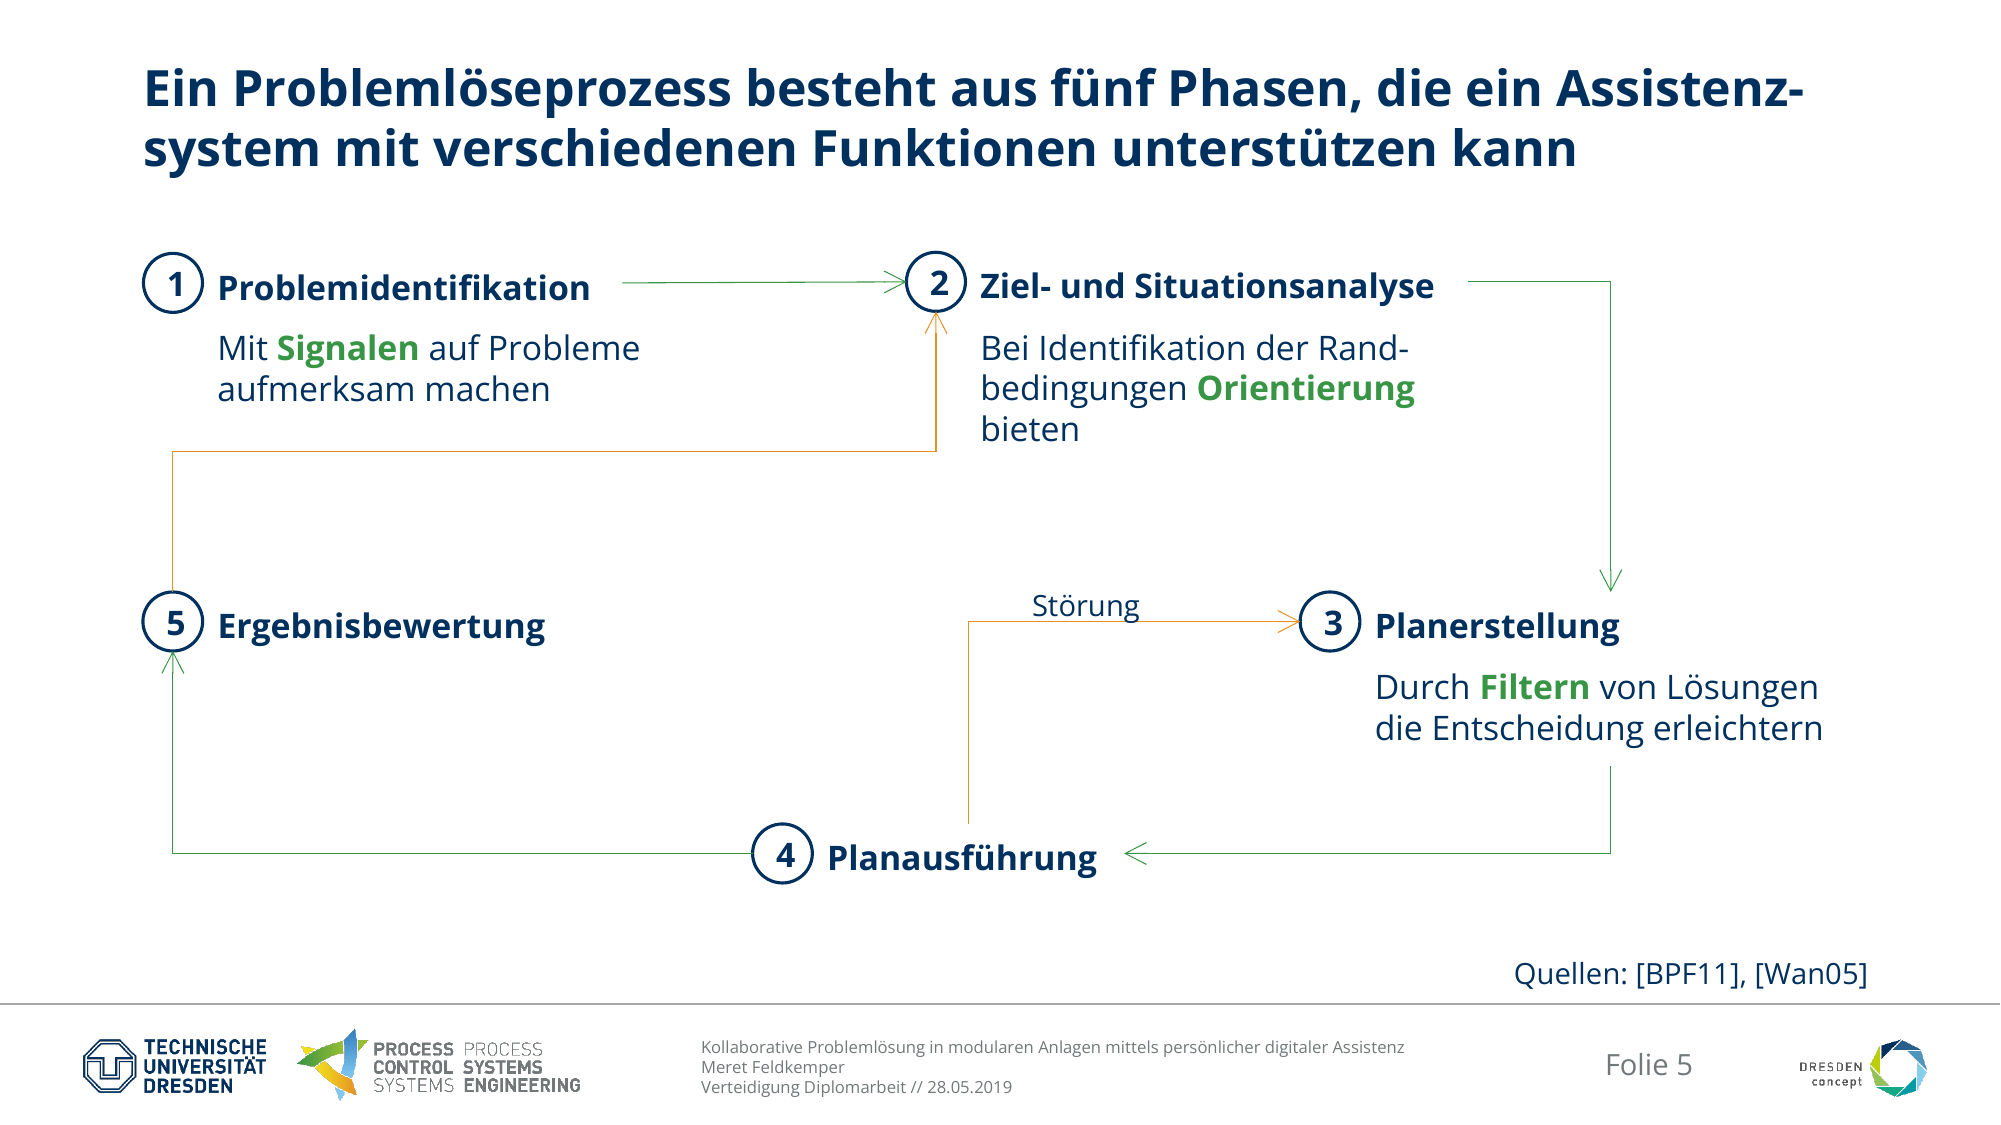

# Ein Problemlöseprozess besteht aus fünf Phasen, die ein Assistenz-system mit verschiedenen Funktionen unterstützen kann
Ziel- und Situationsanalyse
2
Bei Identifikation der Rand-bedingungen Orientierung bieten
1
Problemidentifikation
Mit Signalen auf Probleme aufmerksam machen
Störung
5
Ergebnisbewertung

3
Planerstellung
Durch Filtern von Lösungen die Entscheidung erleichtern
4
Planausführung

Quellen: [BPF11], [Wan05]